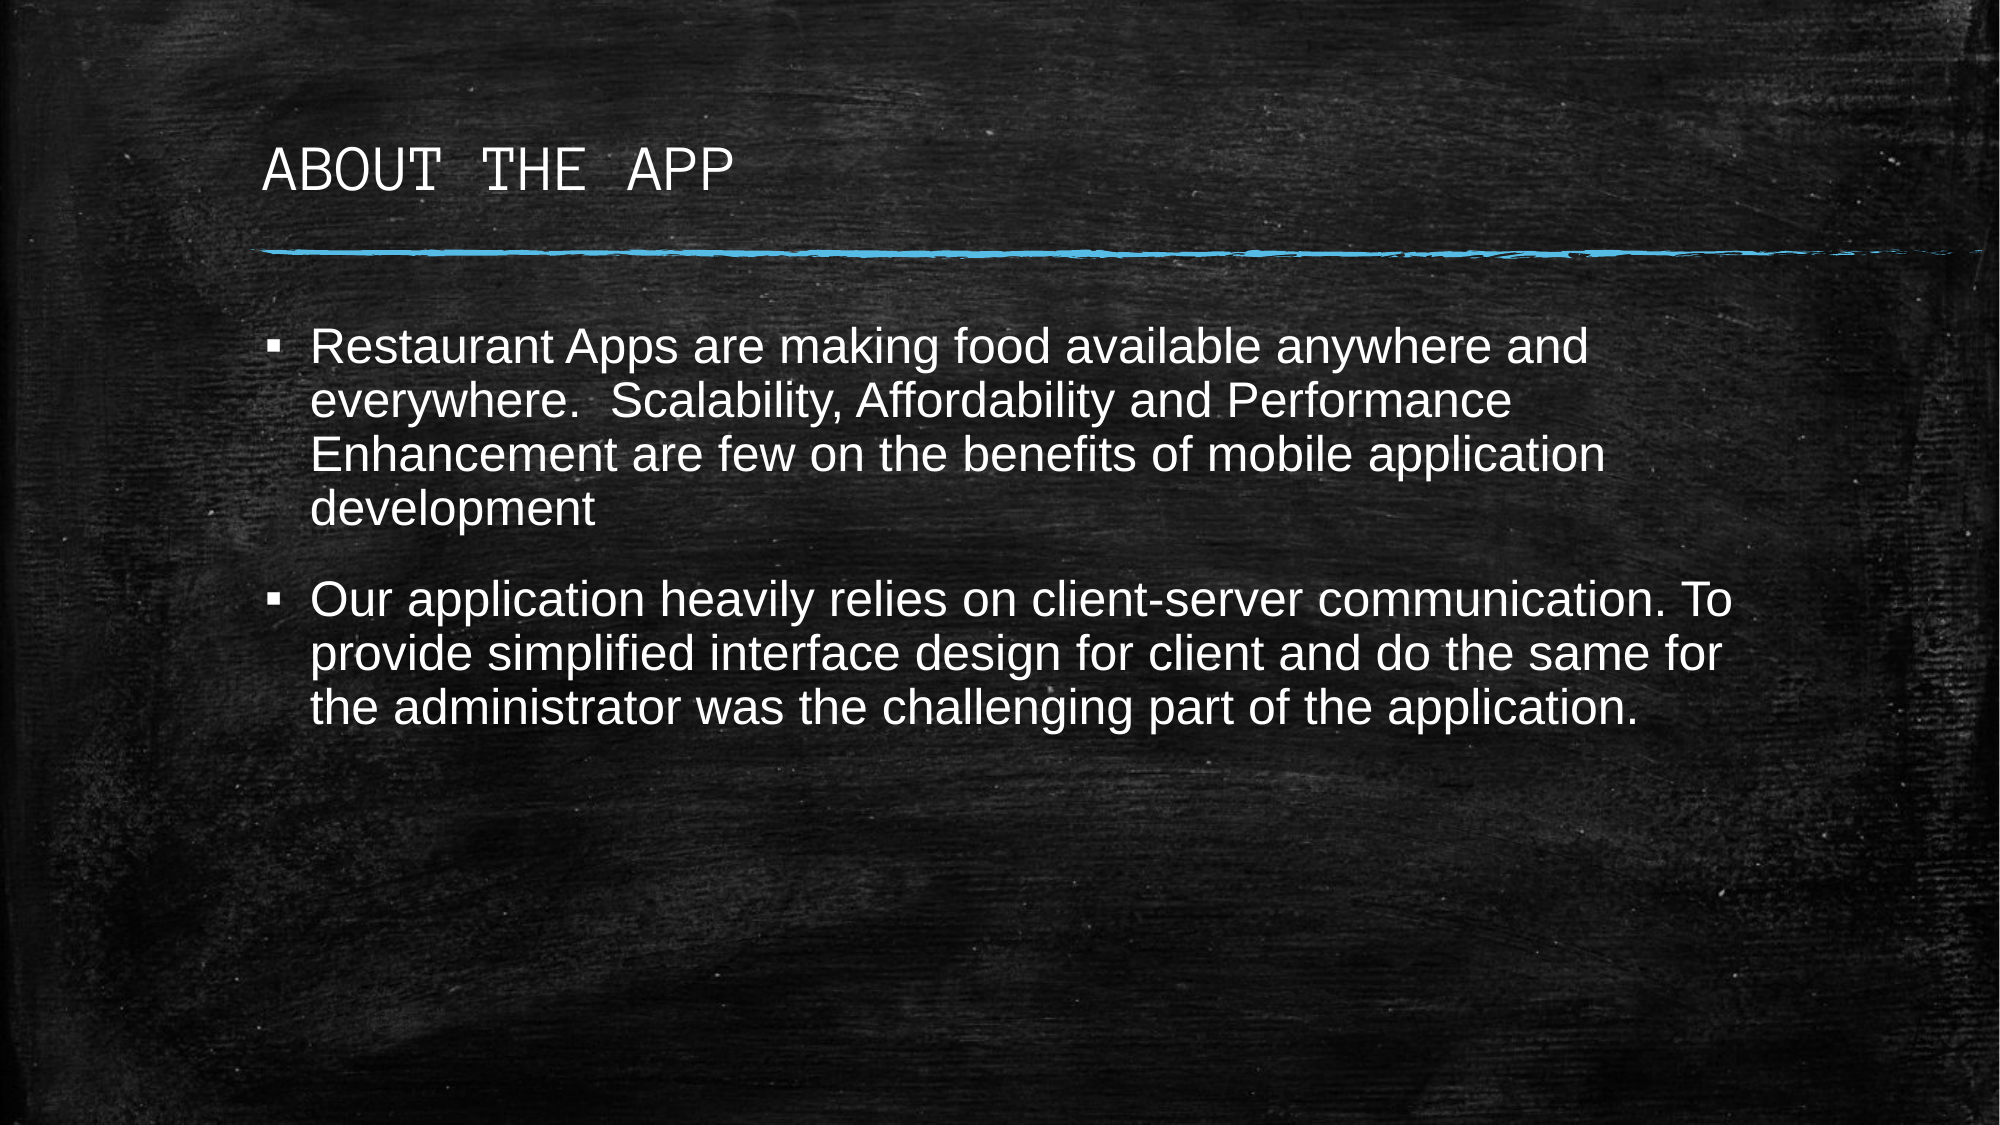

# ABOUT THE APP
Restaurant Apps are making food available anywhere and everywhere.  Scalability, Affordability and Performance Enhancement are few on the benefits of mobile application development
Our application heavily relies on client-server communication. To provide simplified interface design for client and do the same for the administrator was the challenging part of the application.